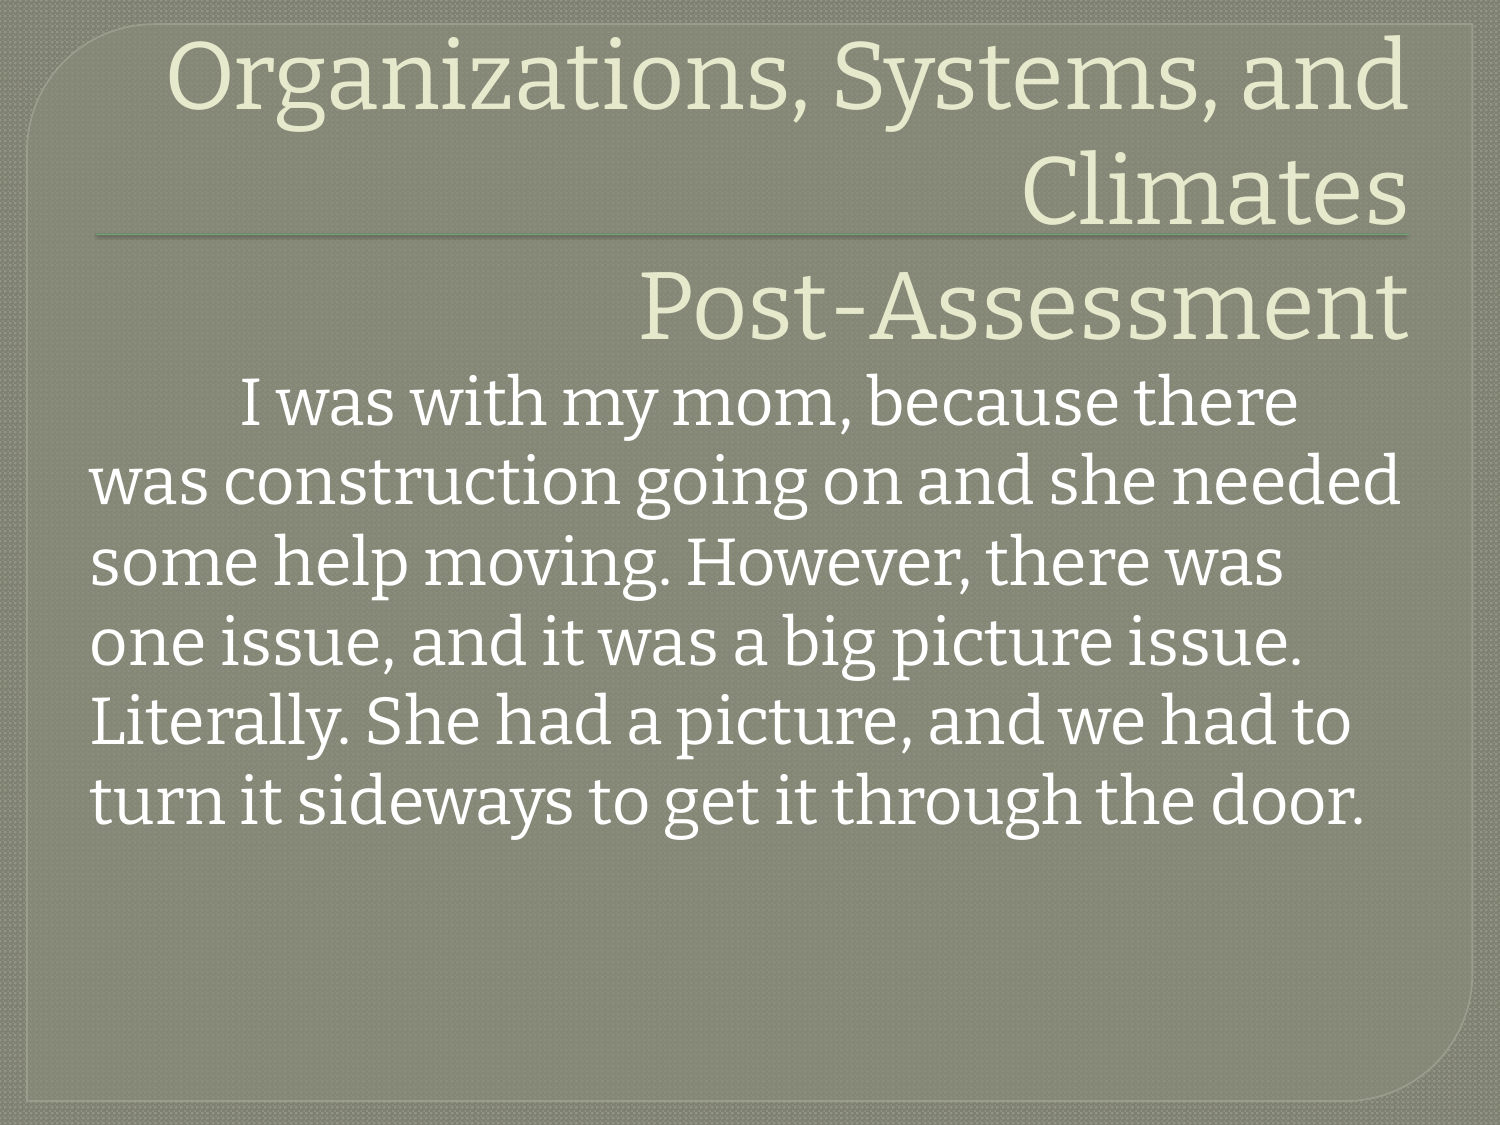

# Organizations, Systems, and Climates Post-Assessment
	I was with my mom, because there was construction going on and she needed some help moving. However, there was one issue, and it was a big picture issue. Literally. She had a picture, and we had to turn it sideways to get it through the door.